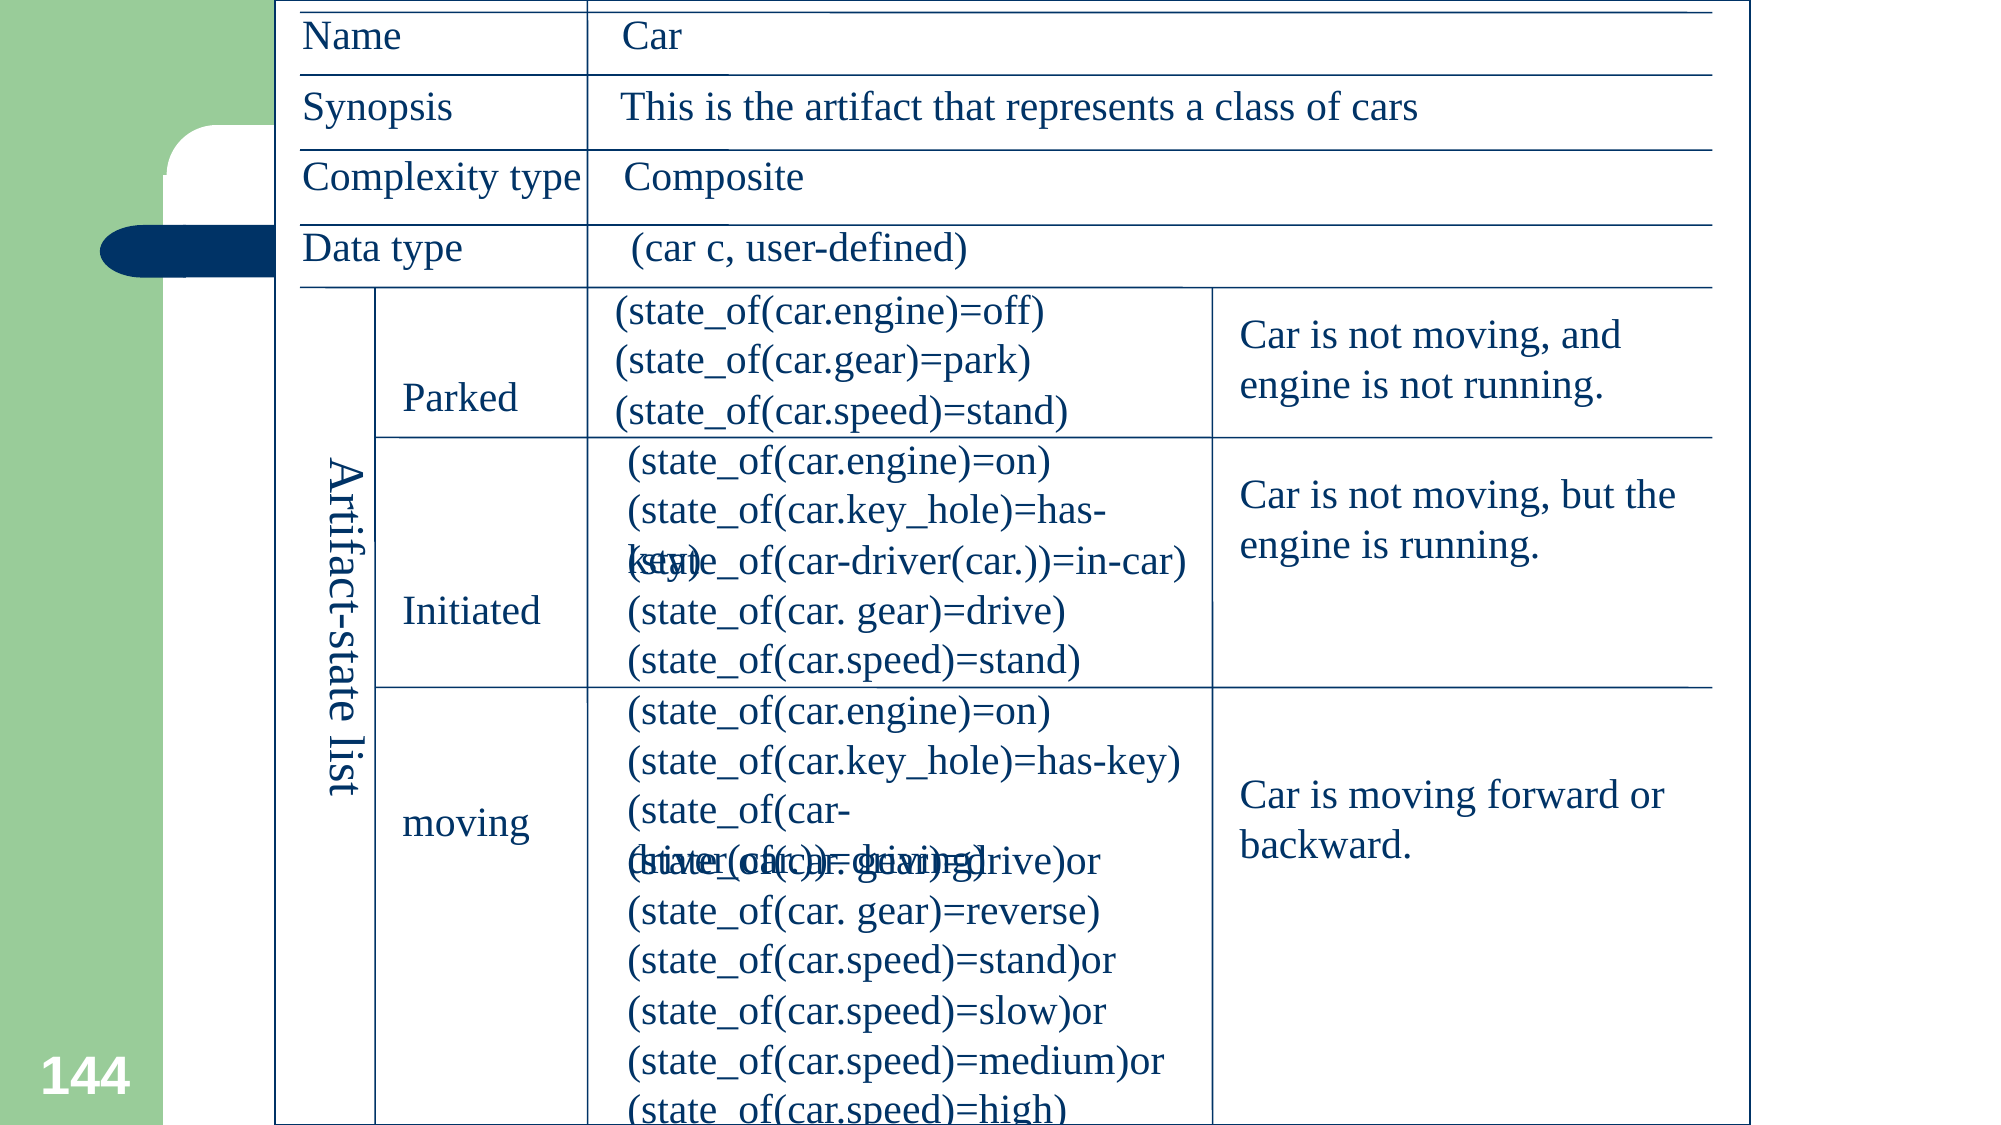

Name                     Car
Synopsis                This is the artifact that represents a class of cars
Complexity type    Composite
Data type                (car c, user-defined)

(state_of(car.engine)=off)

Car is not moving, and engine is not running.
(state_of(car.gear)=park)
Parked

Initiated

moving
(state_of(car.speed)=stand)
(state_of(car.engine)=on)

Artifact-state list
Car is not moving, but the engine is running.
(state_of(car.key_hole)=has-key)
(state_of(car-driver(car.))=in-car)
(state_of(car. gear)=drive)
(state_of(car.speed)=stand)
(state_of(car.engine)=on)

(state_of(car.key_hole)=has-key)
Car is moving forward or backward.
(state_of(car-driver(car.))=driving)
(state_of(car. gear)=drive)or
(state_of(car. gear)=reverse)
(state_of(car.speed)=stand)or
(state_of(car.speed)=slow)or
(state_of(car.speed)=medium)or
144
(state_of(car.speed)=high)